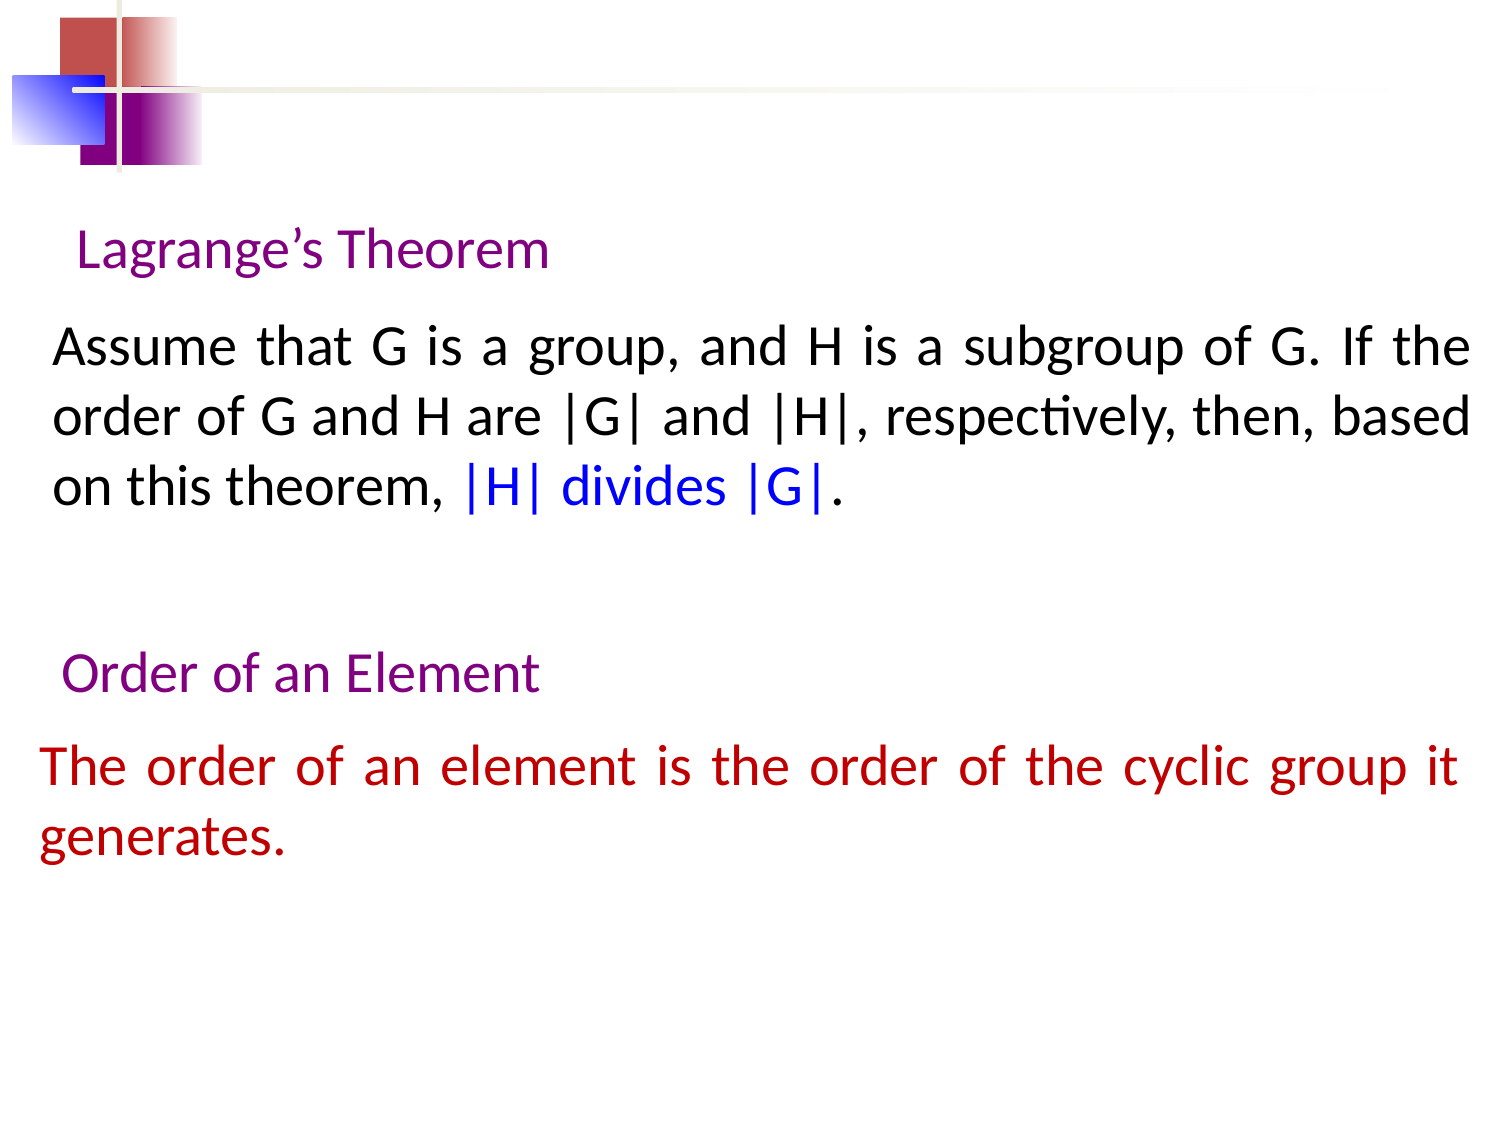

Lagrange’s Theorem
Assume that G is a group, and H is a subgroup of G. If the order of G and H are |G| and |H|, respectively, then, based on this theorem, |H| divides |G|.
Order of an Element
The order of an element is the order of the cyclic group it generates.